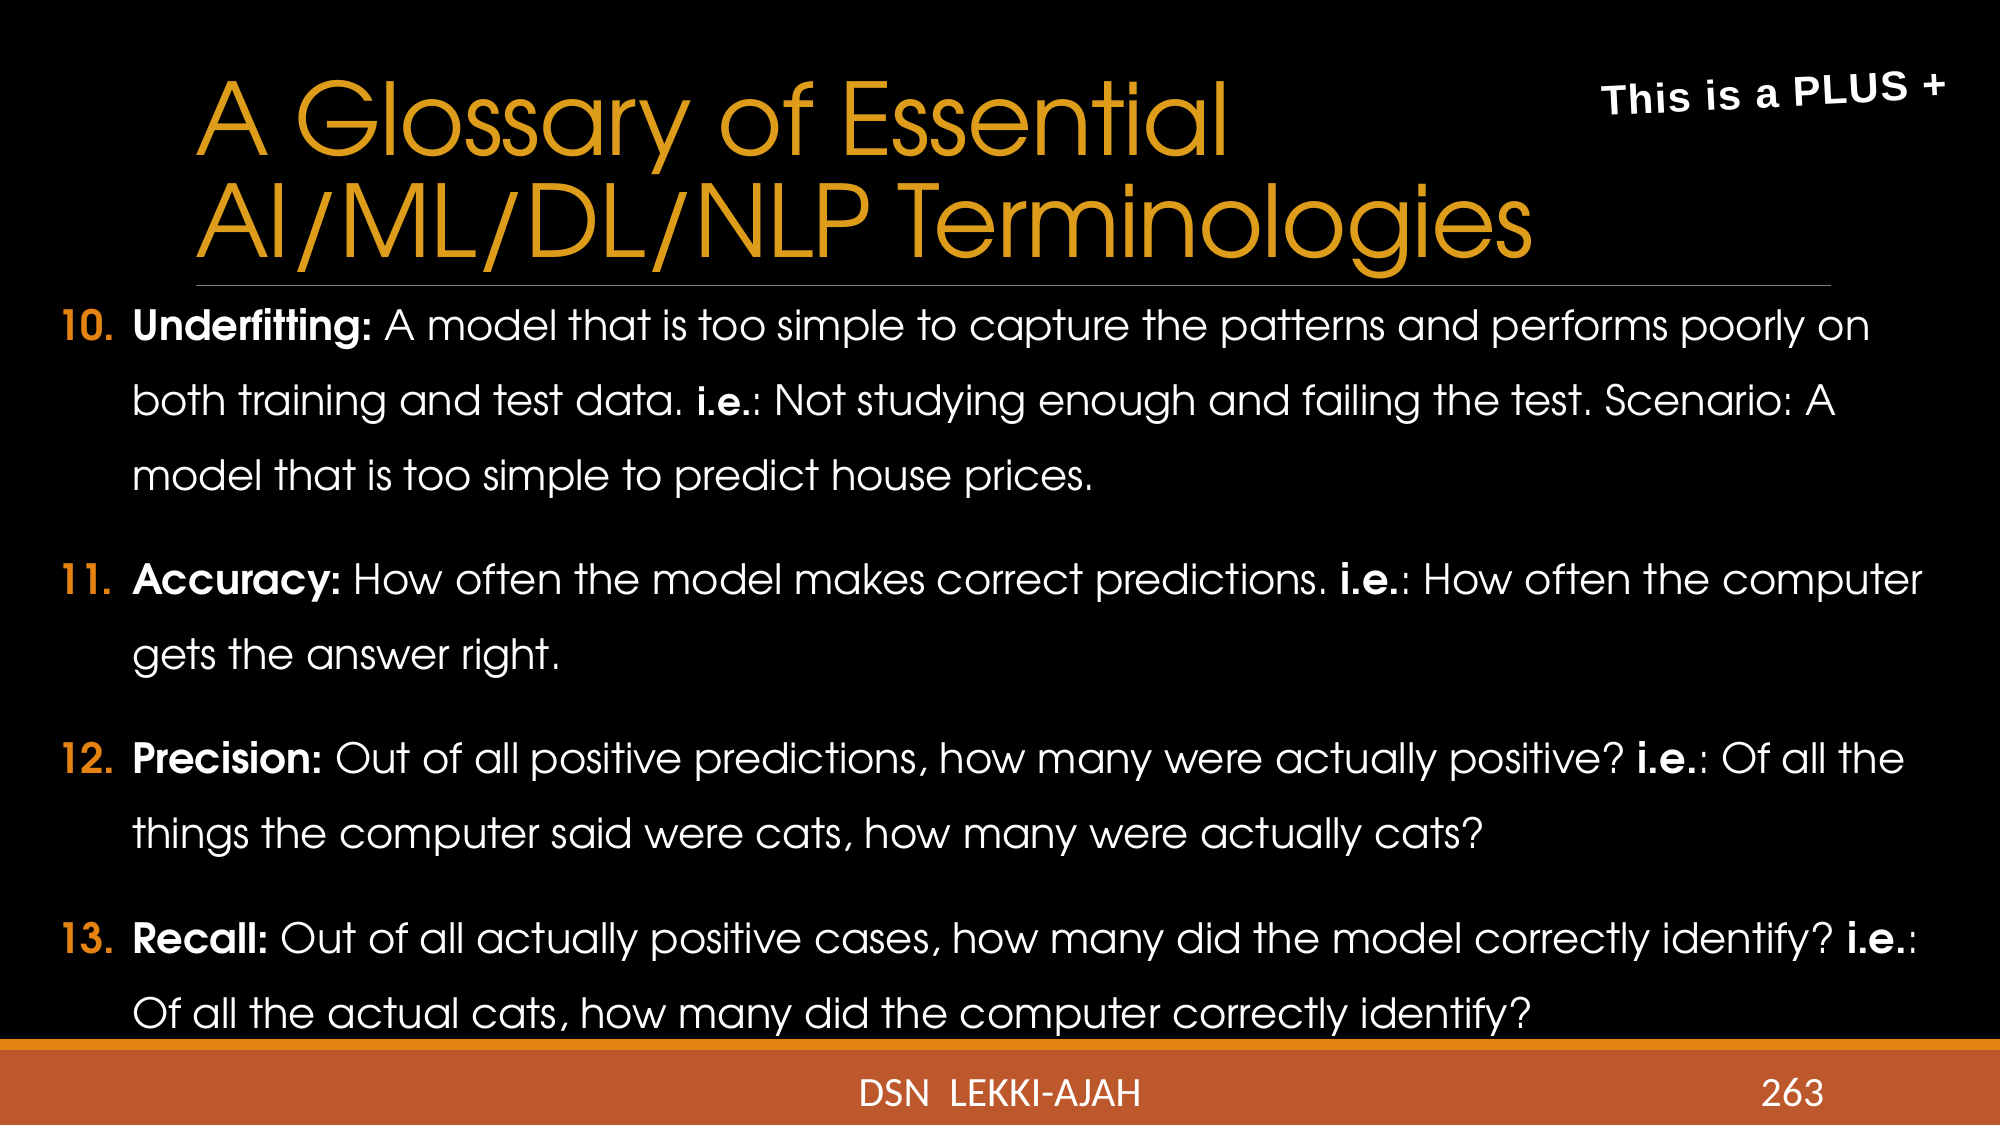

# A Glossary of Essential AI/ML/DL/NLP Terminologies
This is a PLUS +
Underfitting: A model that is too simple to capture the patterns and performs poorly on both training and test data. i.e.: Not studying enough and failing the test. Scenario: A model that is too simple to predict house prices.
Accuracy: How often the model makes correct predictions. i.e.: How often the computer gets the answer right.
Precision: Out of all positive predictions, how many were actually positive? i.e.: Of all the things the computer said were cats, how many were actually cats?
Recall: Out of all actually positive cases, how many did the model correctly identify? i.e.: Of all the actual cats, how many did the computer correctly identify?
DSN  LEKKI-AJAH
263